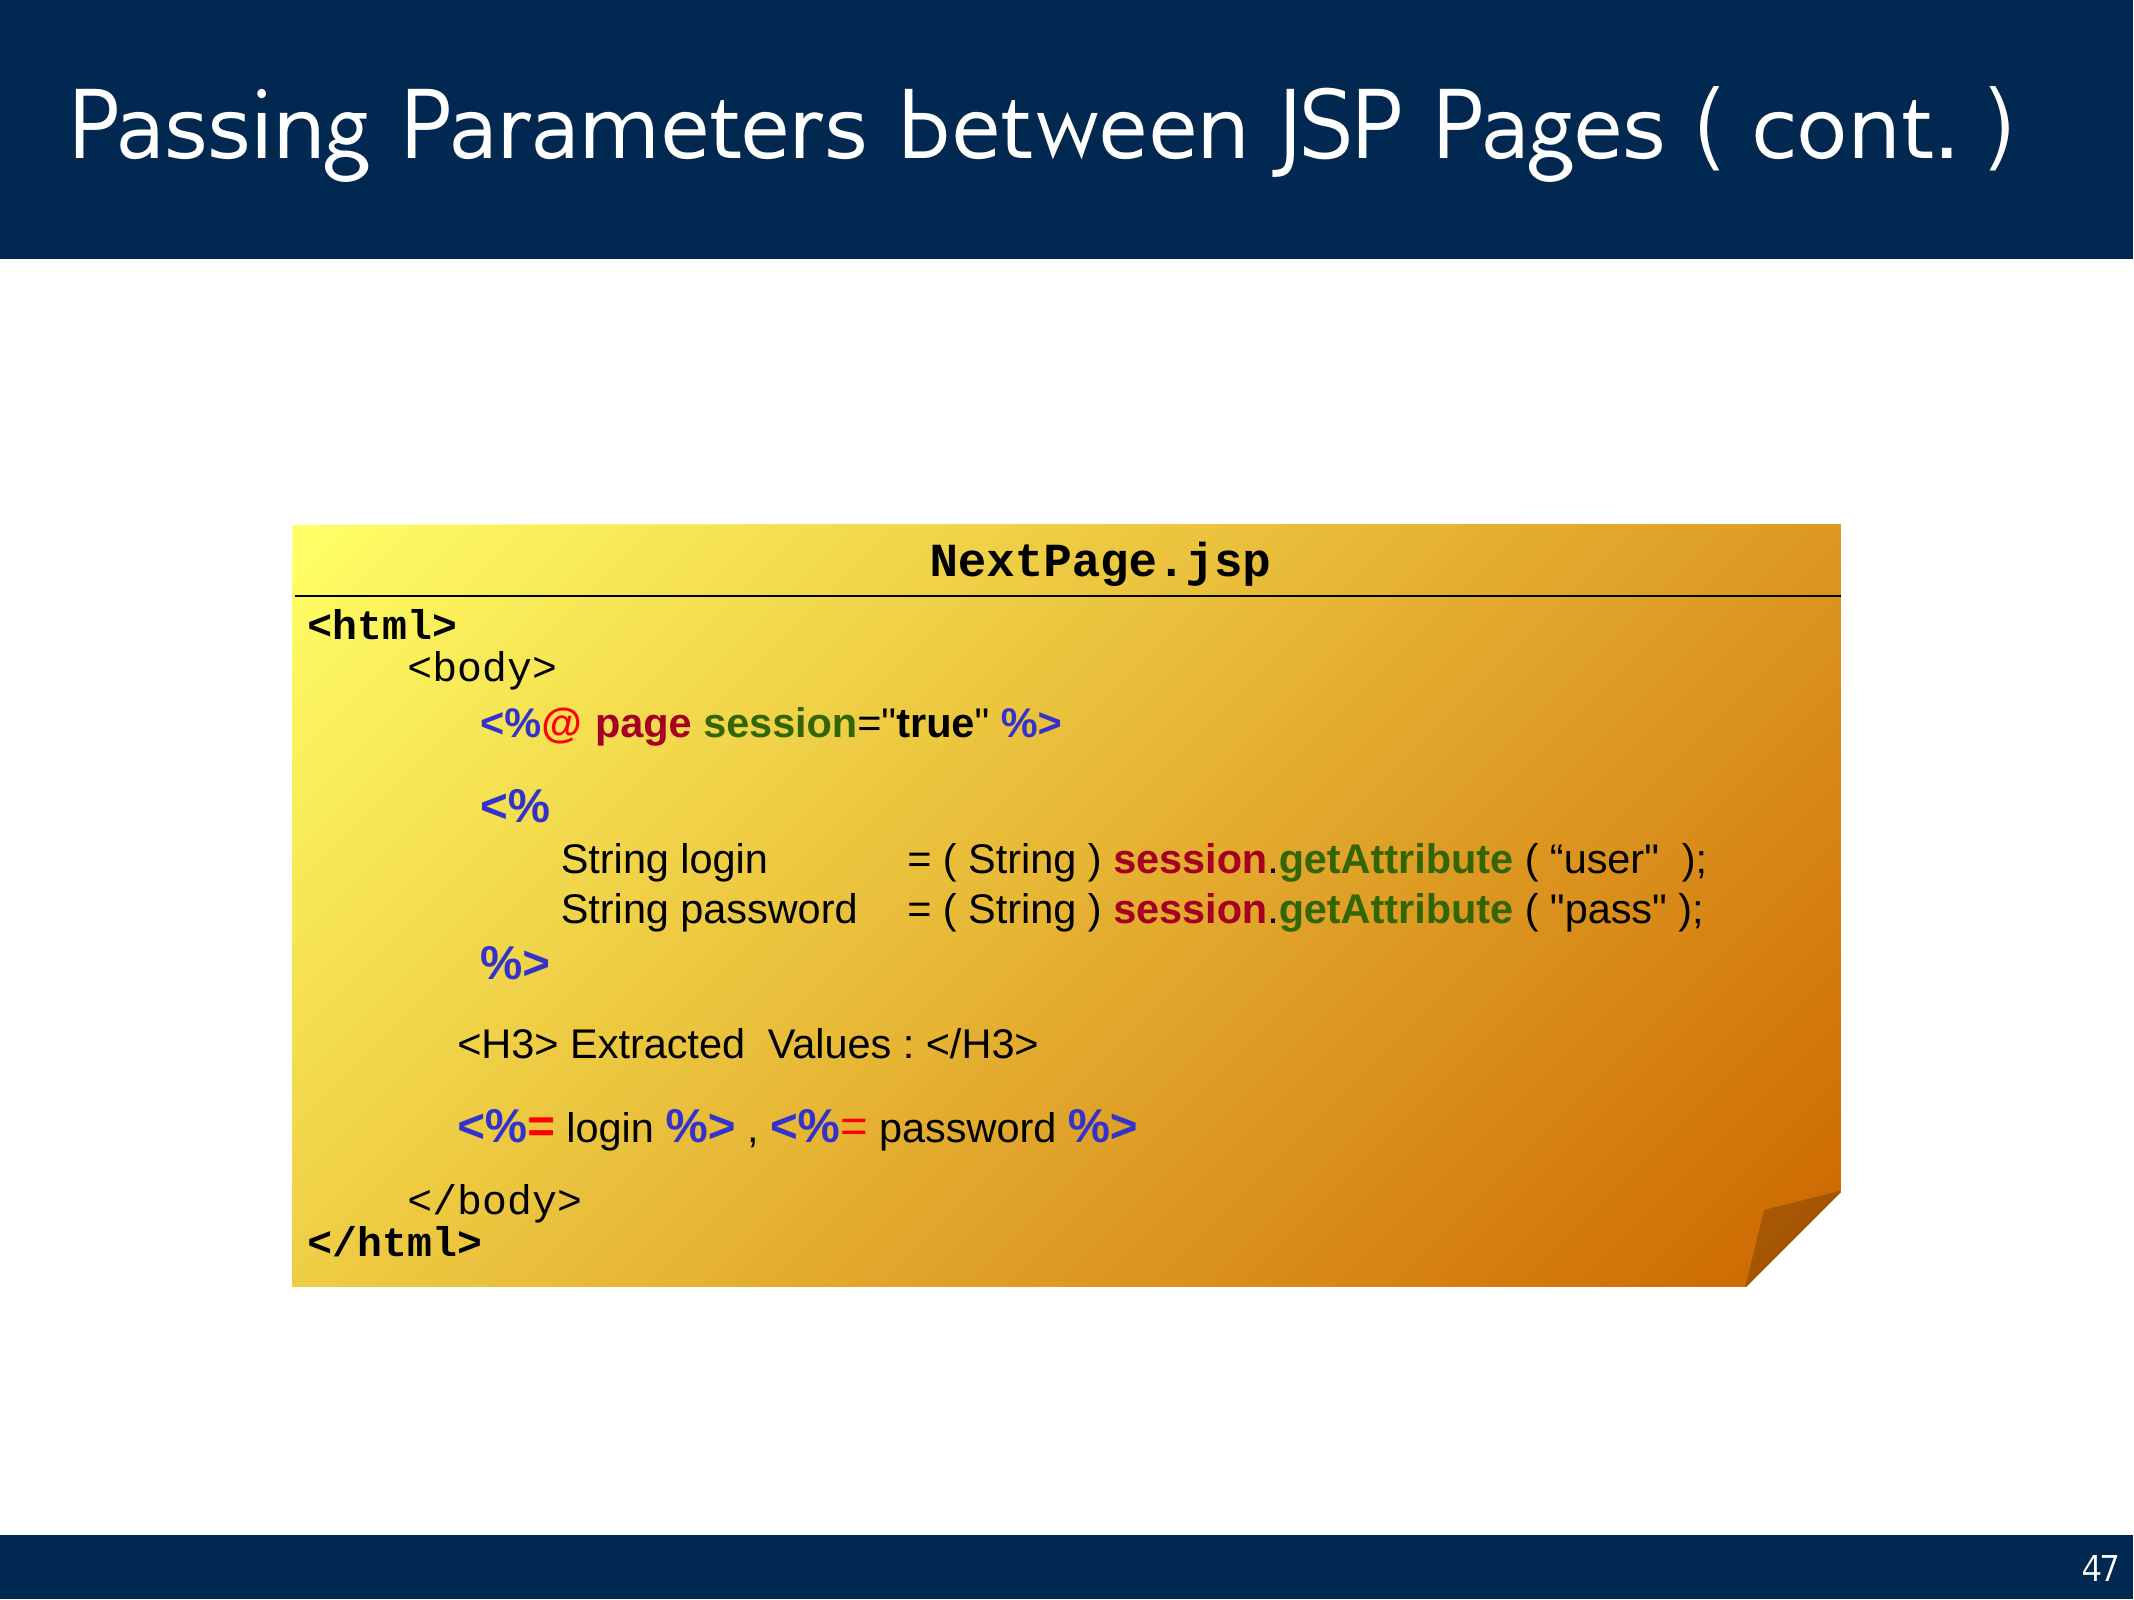

# Passing Parameters between JSP Pages ( cont. )
NextPage.jsp

<html>
    <body>
	  <%@ page session="true" %>

	  <%
	         String login	= ( String ) session.getAttribute ( “user"  );
	         String password	= ( String ) session.getAttribute ( "pass" );
	  %>

	<H3> Extracted  Values : </H3>

	<%= login %> , <%= password %>

    </body>
</html>